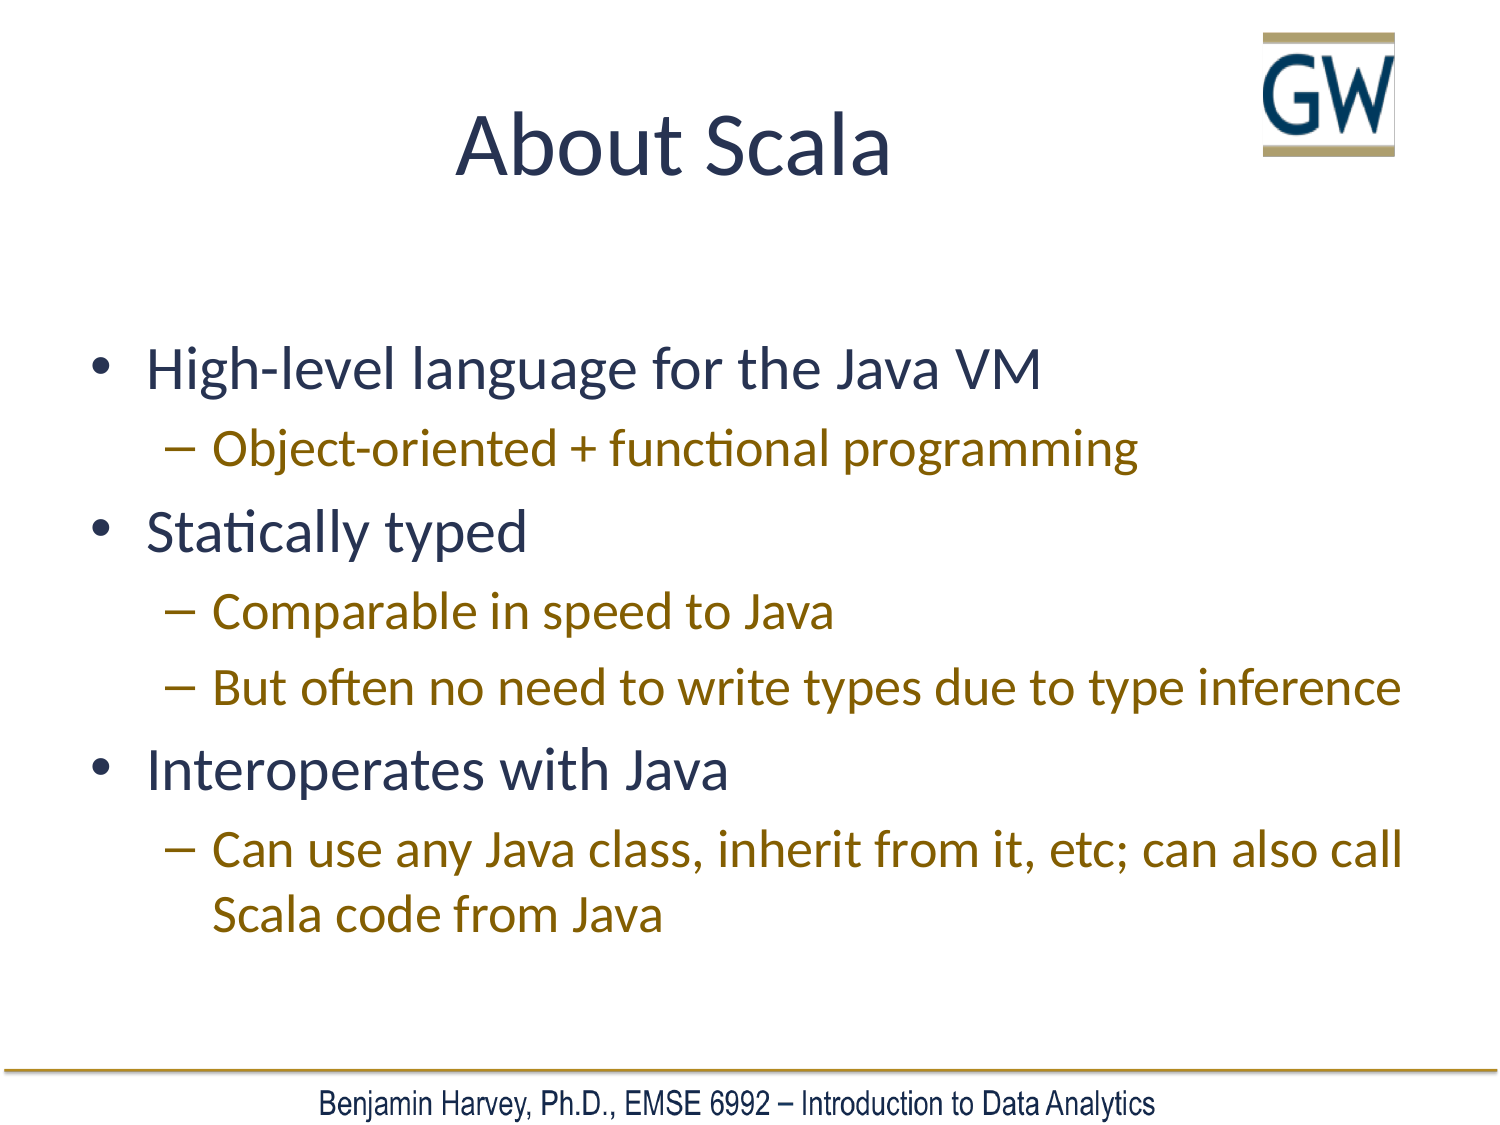

# About Scala
High-level language for the Java VM
Object-oriented + functional programming
Statically typed
Comparable in speed to Java
But often no need to write types due to type inference
Interoperates with Java
Can use any Java class, inherit from it, etc; can also call Scala code from Java